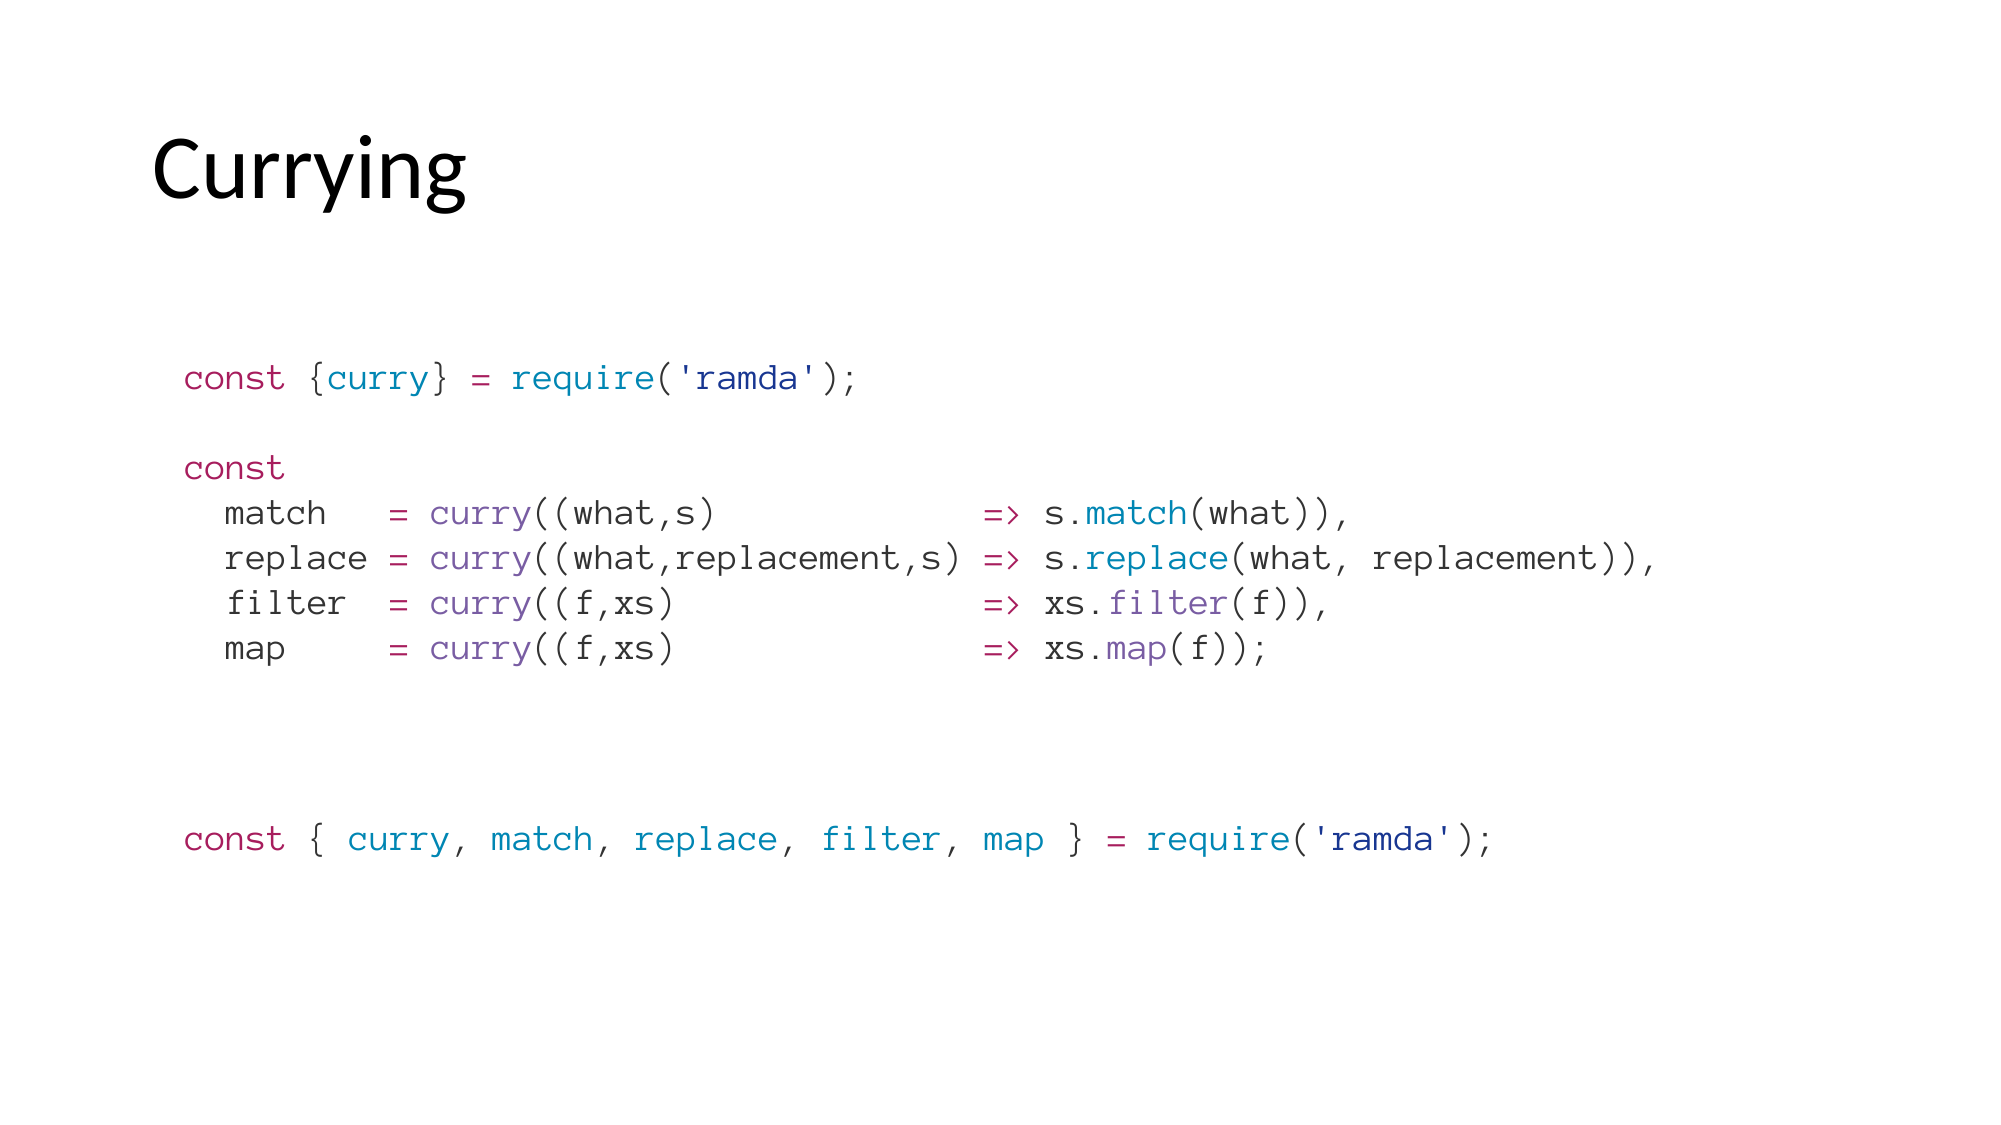

# Currying
const {curry} = require('ramda');

const
  match   = curry((what,s)             => s.match(what)),
  replace = curry((what,replacement,s) => s.replace(what, replacement)),
  filter  = curry((f,xs)               => xs.filter(f)),
  map     = curry((f,xs)               => xs.map(f));

const { curry, match, replace, filter, map } = require('ramda');